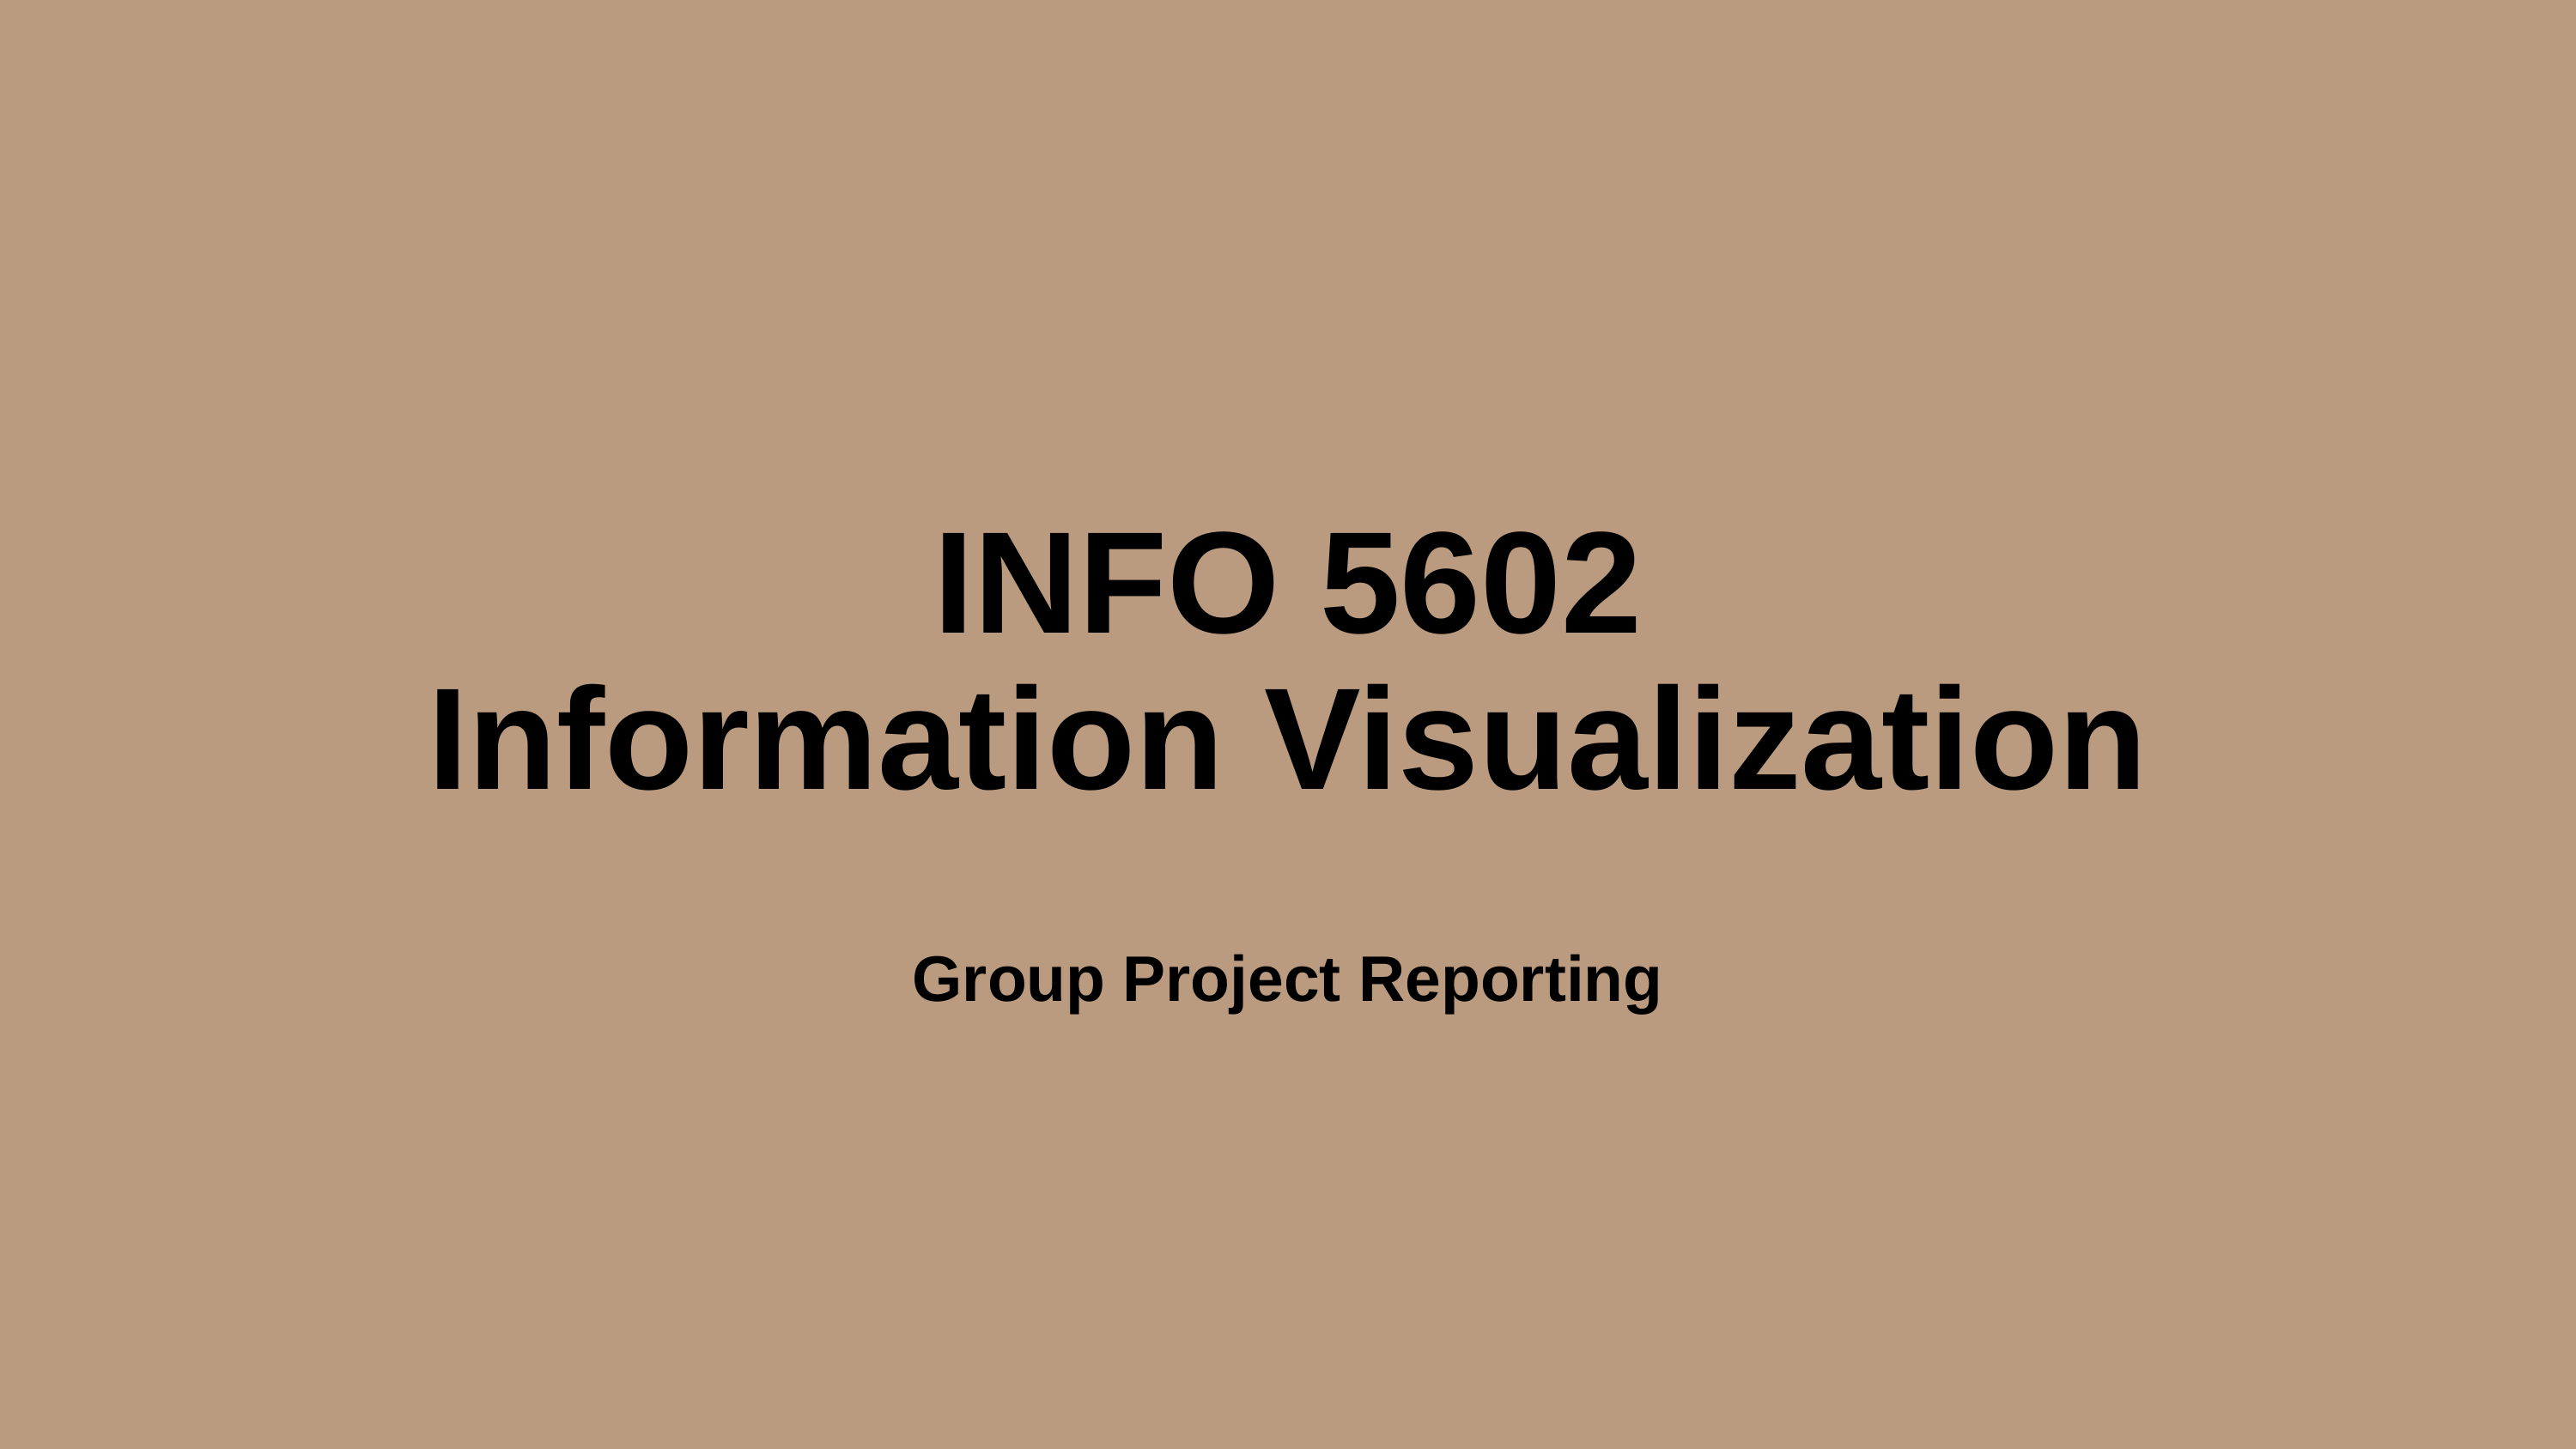

INFO 5602
Information Visualization
Group Project Reporting